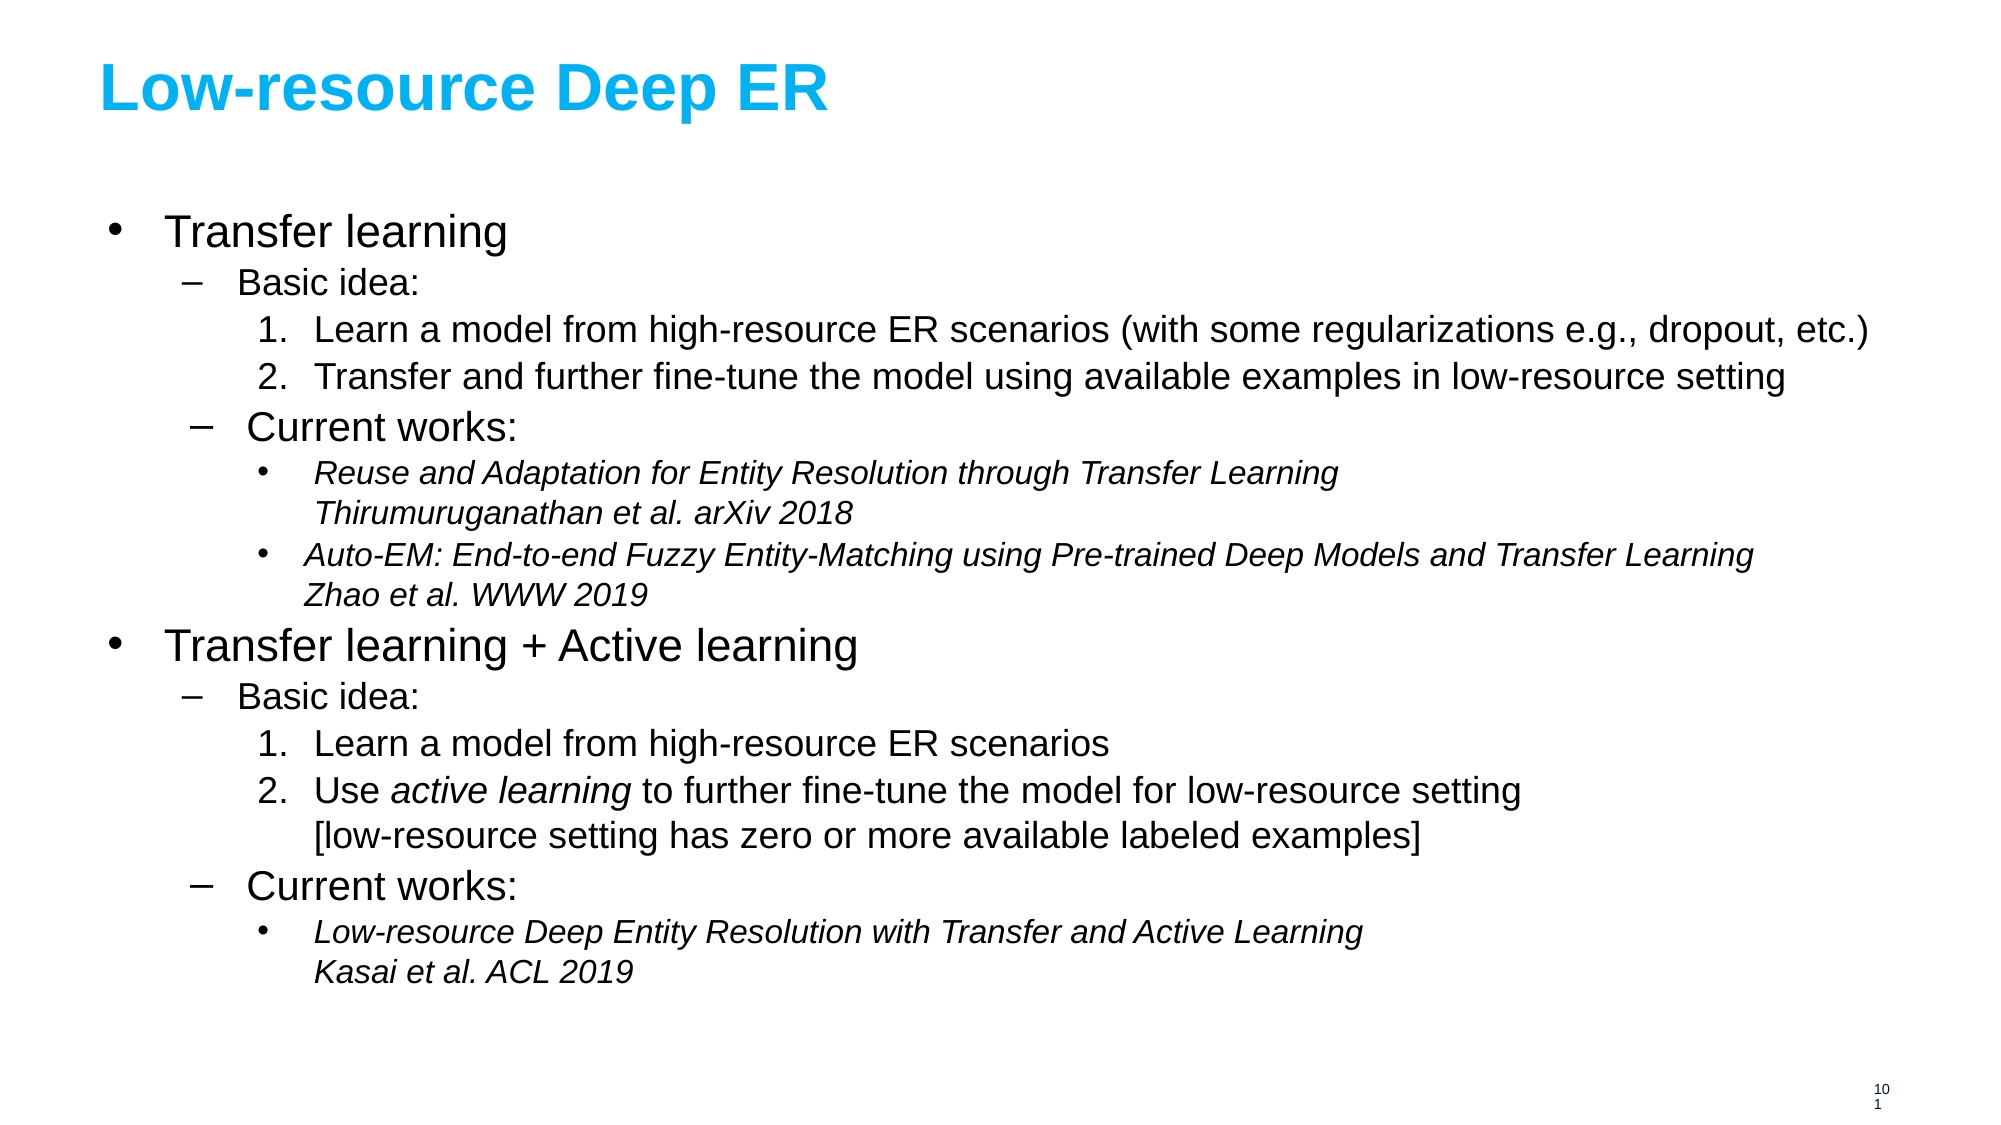

# Low-resource Deep ER
Transfer learning
Basic idea:
Learn a model from high-resource ER scenarios (with some regularizations e.g., dropout, etc.)
Transfer and further fine-tune the model using available examples in low-resource setting
Current works:
Reuse and Adaptation for Entity Resolution through Transfer Learning
Thirumuruganathan et al. arXiv 2018
Auto-EM: End-to-end Fuzzy Entity-Matching using Pre-trained Deep Models and Transfer Learning
Zhao et al. WWW 2019
Transfer learning + Active learning
Basic idea:
Learn a model from high-resource ER scenarios
Use active learning to further fine-tune the model for low-resource setting
[low-resource setting has zero or more available labeled examples]
Current works:
Low-resource Deep Entity Resolution with Transfer and Active Learning
Kasai et al. ACL 2019

101